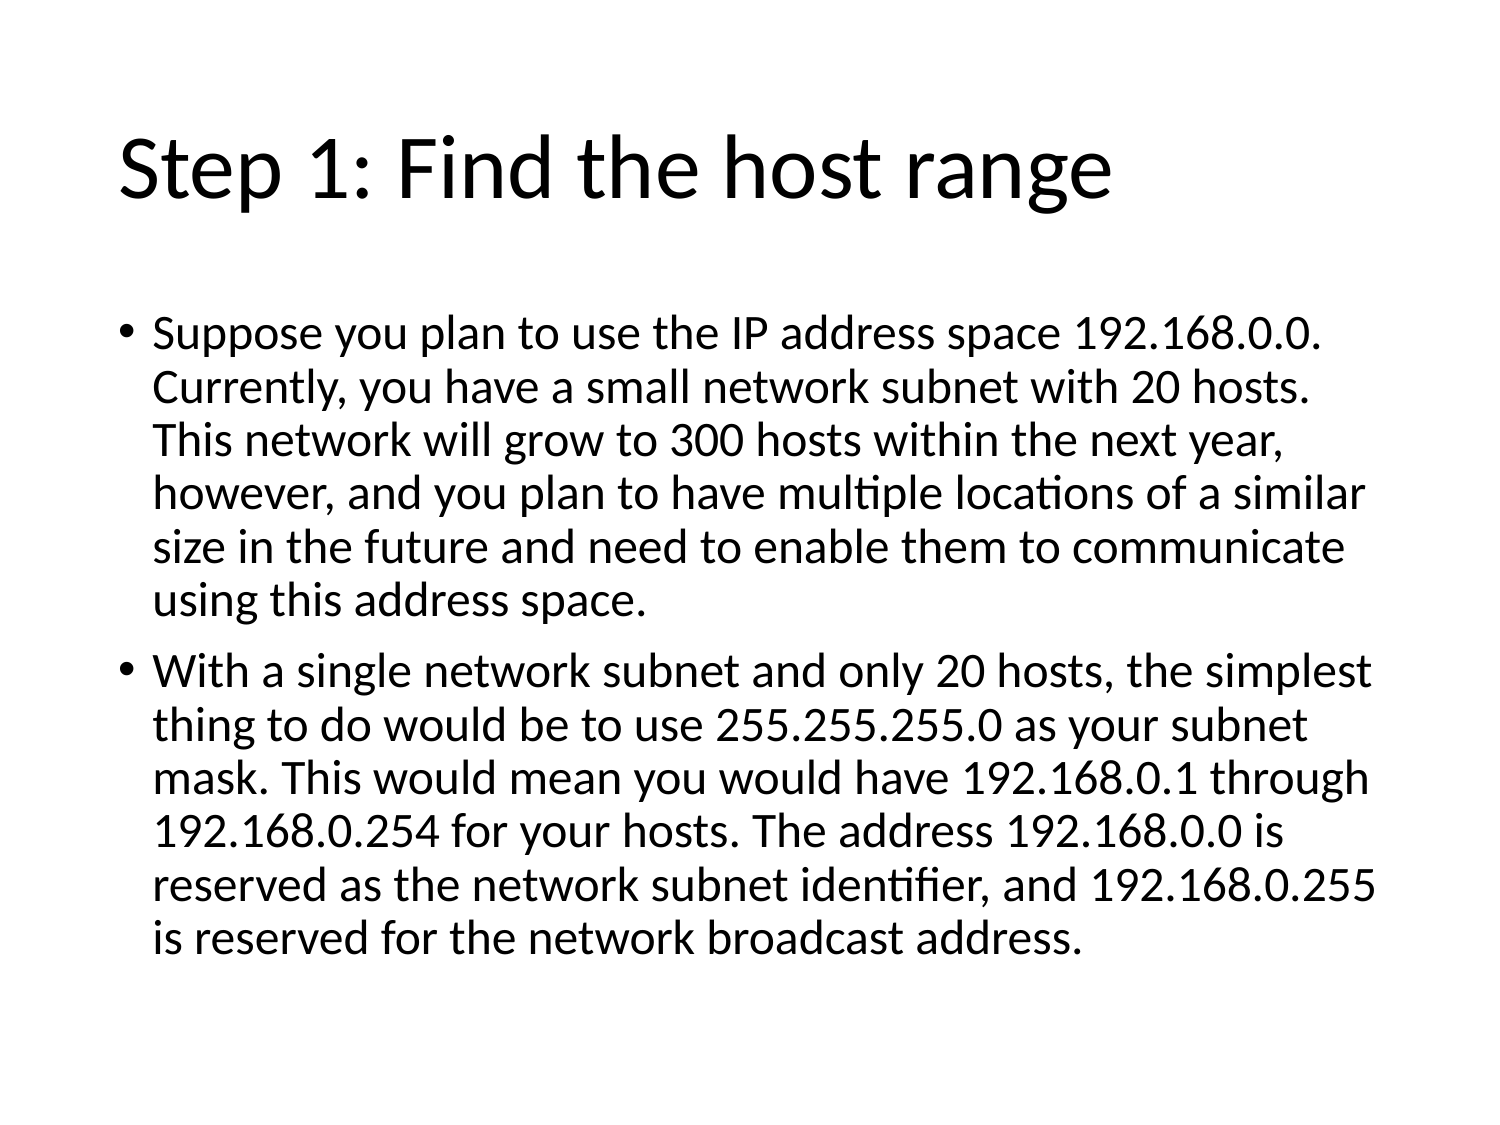

# Step 1: Find the host range
Suppose you plan to use the IP address space 192.168.0.0. Currently, you have a small network subnet with 20 hosts. This network will grow to 300 hosts within the next year, however, and you plan to have multiple locations of a similar size in the future and need to enable them to communicate using this address space.
With a single network subnet and only 20 hosts, the simplest thing to do would be to use 255.255.255.0 as your subnet mask. This would mean you would have 192.168.0.1 through 192.168.0.254 for your hosts. The address 192.168.0.0 is reserved as the network subnet identifier, and 192.168.0.255 is reserved for the network broadcast address.